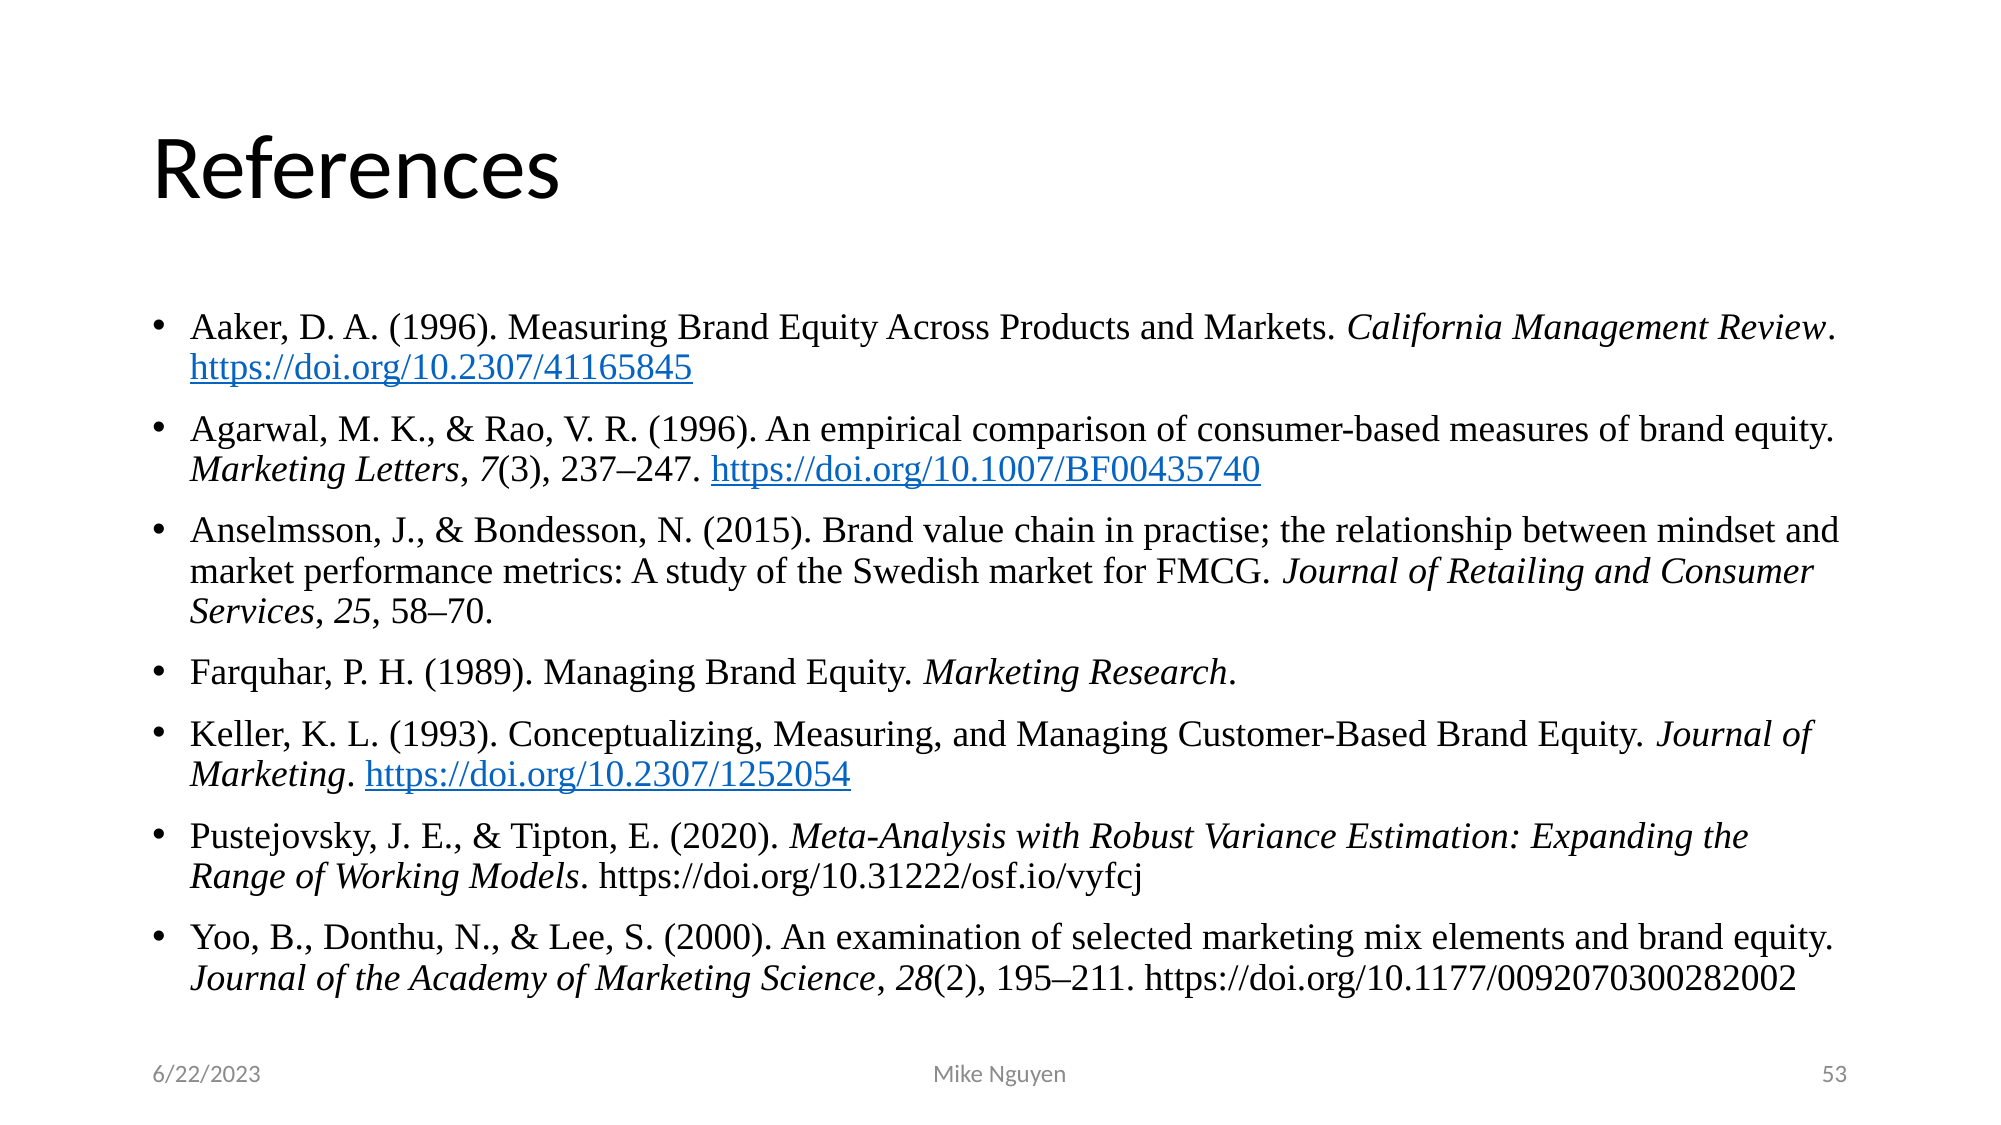

# References
Aaker, D. A. (1996). Measuring Brand Equity Across Products and Markets. California Management Review. https://doi.org/10.2307/41165845
Agarwal, M. K., & Rao, V. R. (1996). An empirical comparison of consumer-based measures of brand equity. Marketing Letters, 7(3), 237–247. https://doi.org/10.1007/BF00435740
Anselmsson, J., & Bondesson, N. (2015). Brand value chain in practise; the relationship between mindset and market performance metrics: A study of the Swedish market for FMCG. Journal of Retailing and Consumer Services, 25, 58–70.
Farquhar, P. H. (1989). Managing Brand Equity. Marketing Research.
Keller, K. L. (1993). Conceptualizing, Measuring, and Managing Customer-Based Brand Equity. Journal of Marketing. https://doi.org/10.2307/1252054
Pustejovsky, J. E., & Tipton, E. (2020). Meta-Analysis with Robust Variance Estimation: Expanding the Range of Working Models. https://doi.org/10.31222/osf.io/vyfcj
Yoo, B., Donthu, N., & Lee, S. (2000). An examination of selected marketing mix elements and brand equity. Journal of the Academy of Marketing Science, 28(2), 195–211. https://doi.org/10.1177/0092070300282002

6/22/2023
Mike Nguyen
53